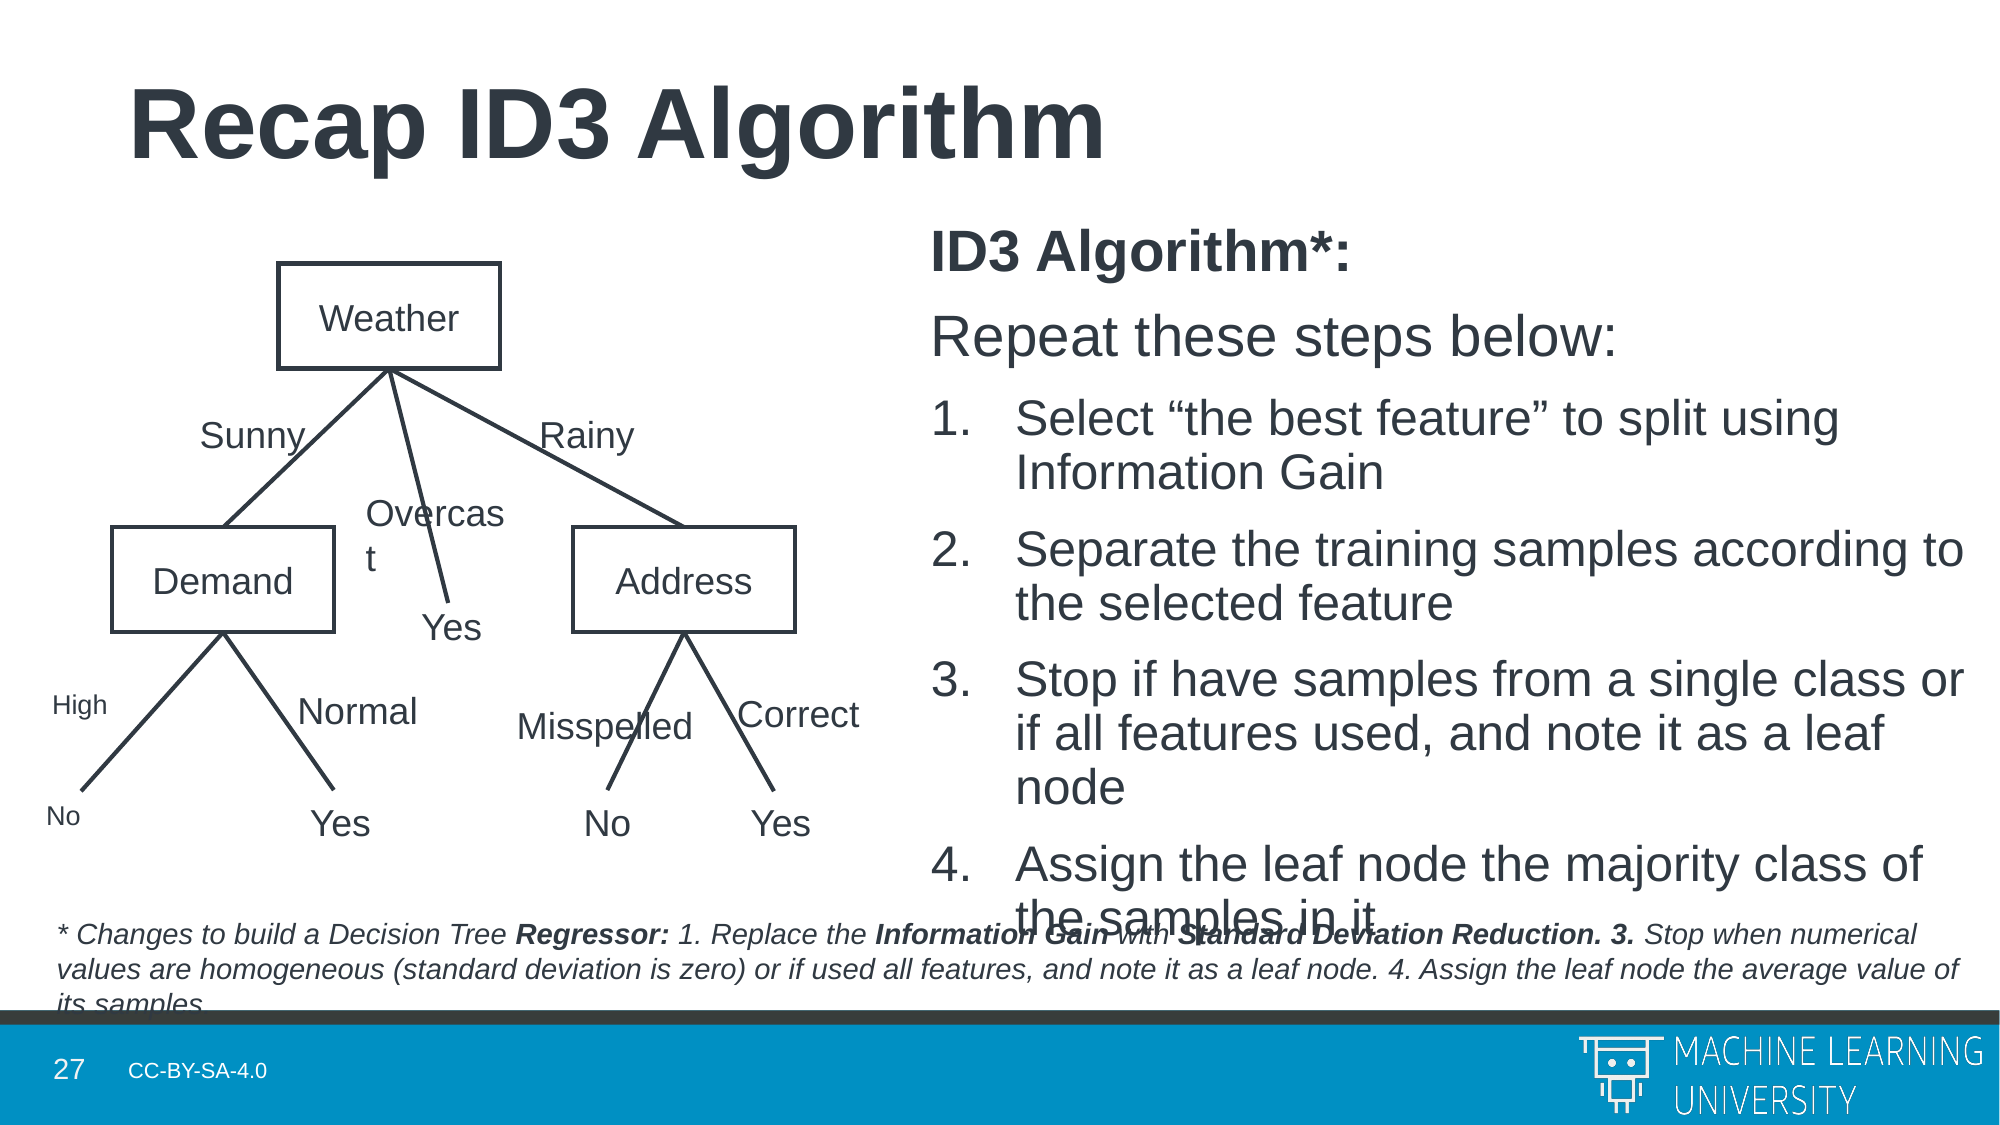

# Recap ID3 Algorithm
ID3 Algorithm*:
Repeat these steps below:
Select “the best feature” to split using Information Gain
Separate the training samples according to the selected feature
Stop if have samples from a single class or if all features used, and note it as a leaf node
Assign the leaf node the majority class of the samples in it
Weather
Sunny
Rainy
Overcast
Address
Demand
Yes
High
Normal
Correct
Misspelled
No
Yes
No
Yes
* Changes to build a Decision Tree Regressor: 1. Replace the Information Gain with Standard Deviation Reduction. 3. Stop when numerical values are homogeneous (standard deviation is zero) or if used all features, and note it as a leaf node. 4. Assign the leaf node the average value of its samples.